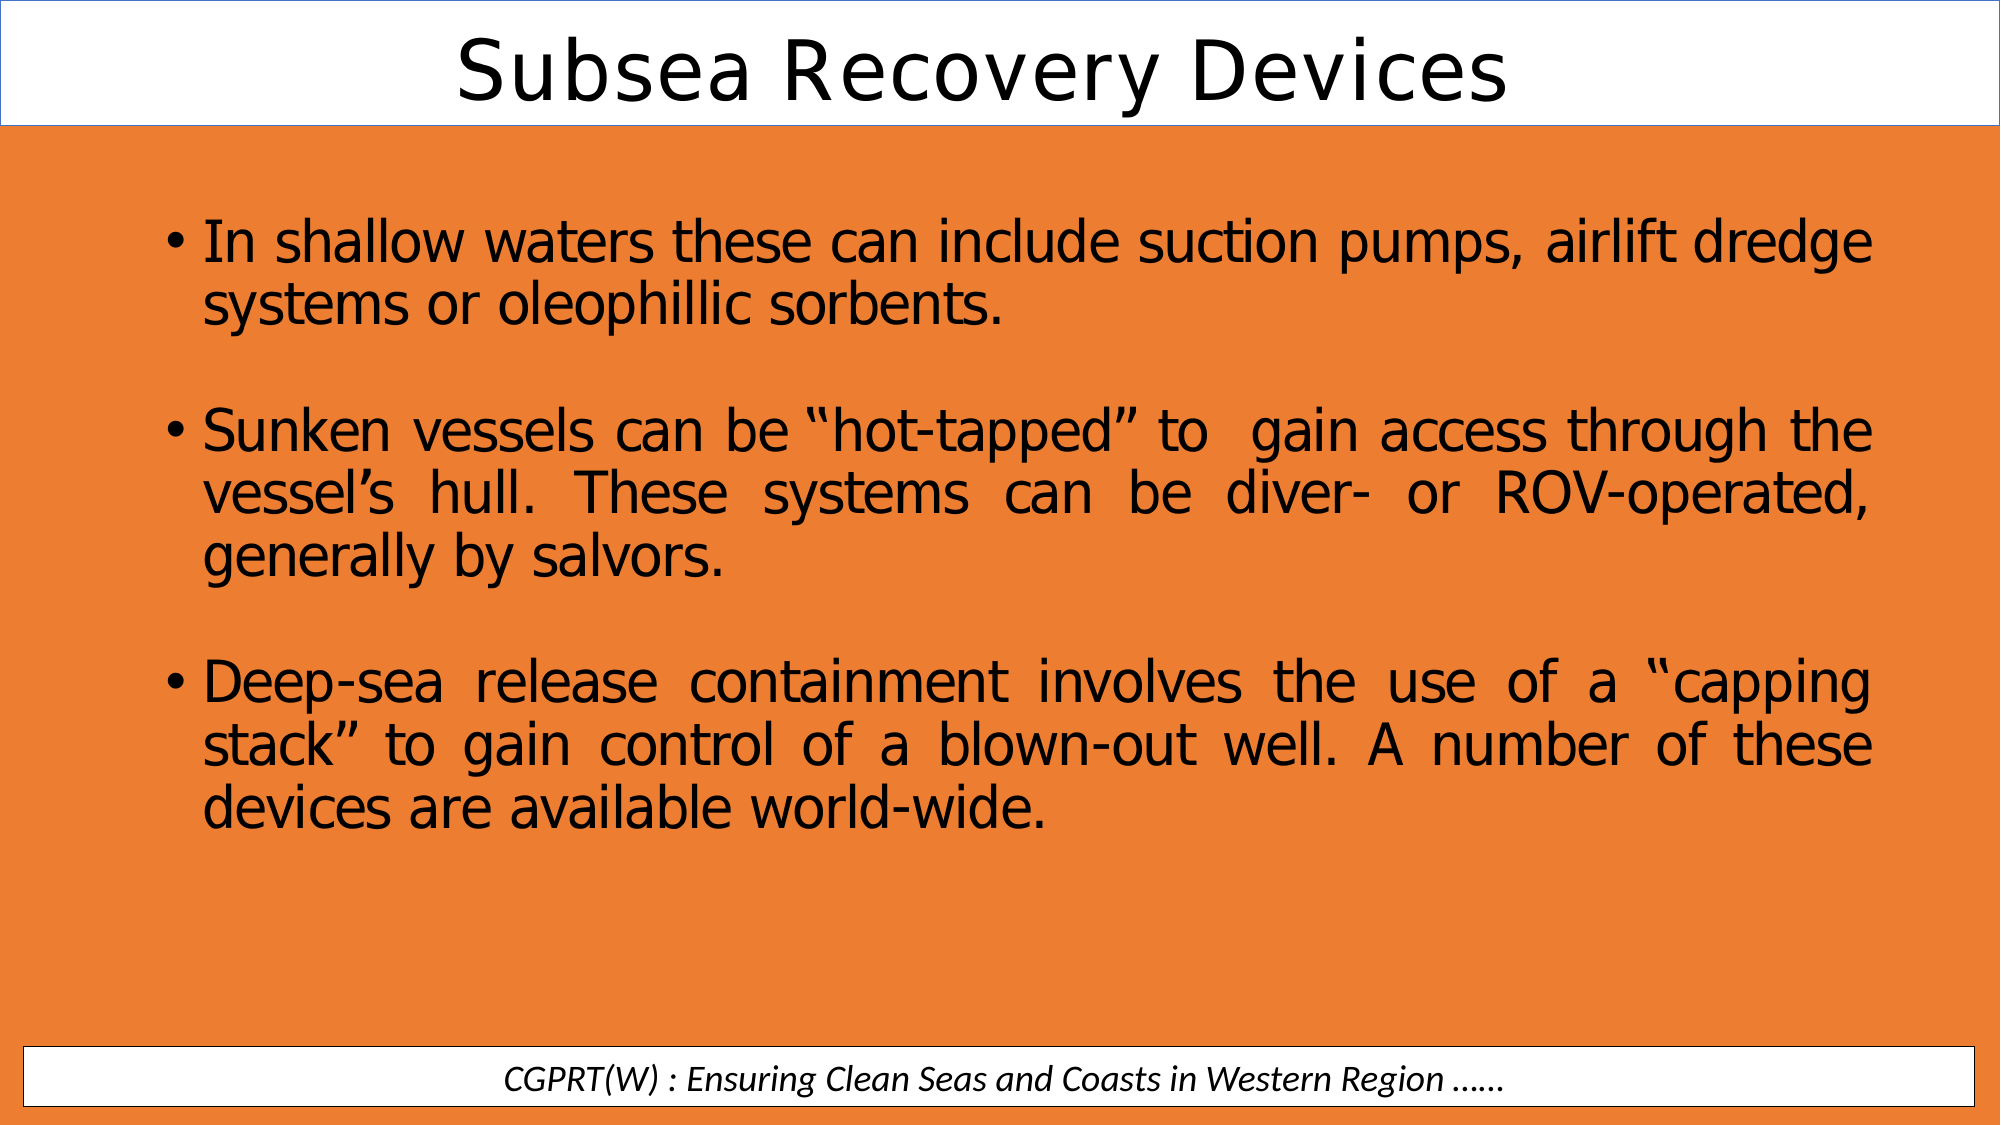

Subsea Recovery Devices
In shallow waters these can include suction pumps, airlift dredge systems or oleophillic sorbents.

Sunken vessels can be “hot-tapped” to  gain access through the vessel’s hull. These systems can be diver- or ROV-operated, generally by salvors.

Deep-sea release containment involves the use of a “capping stack” to gain control of a blown-out well. A number of these devices are available world-wide.

 CGPRT(W) : Ensuring Clean Seas and Coasts in Western Region ……